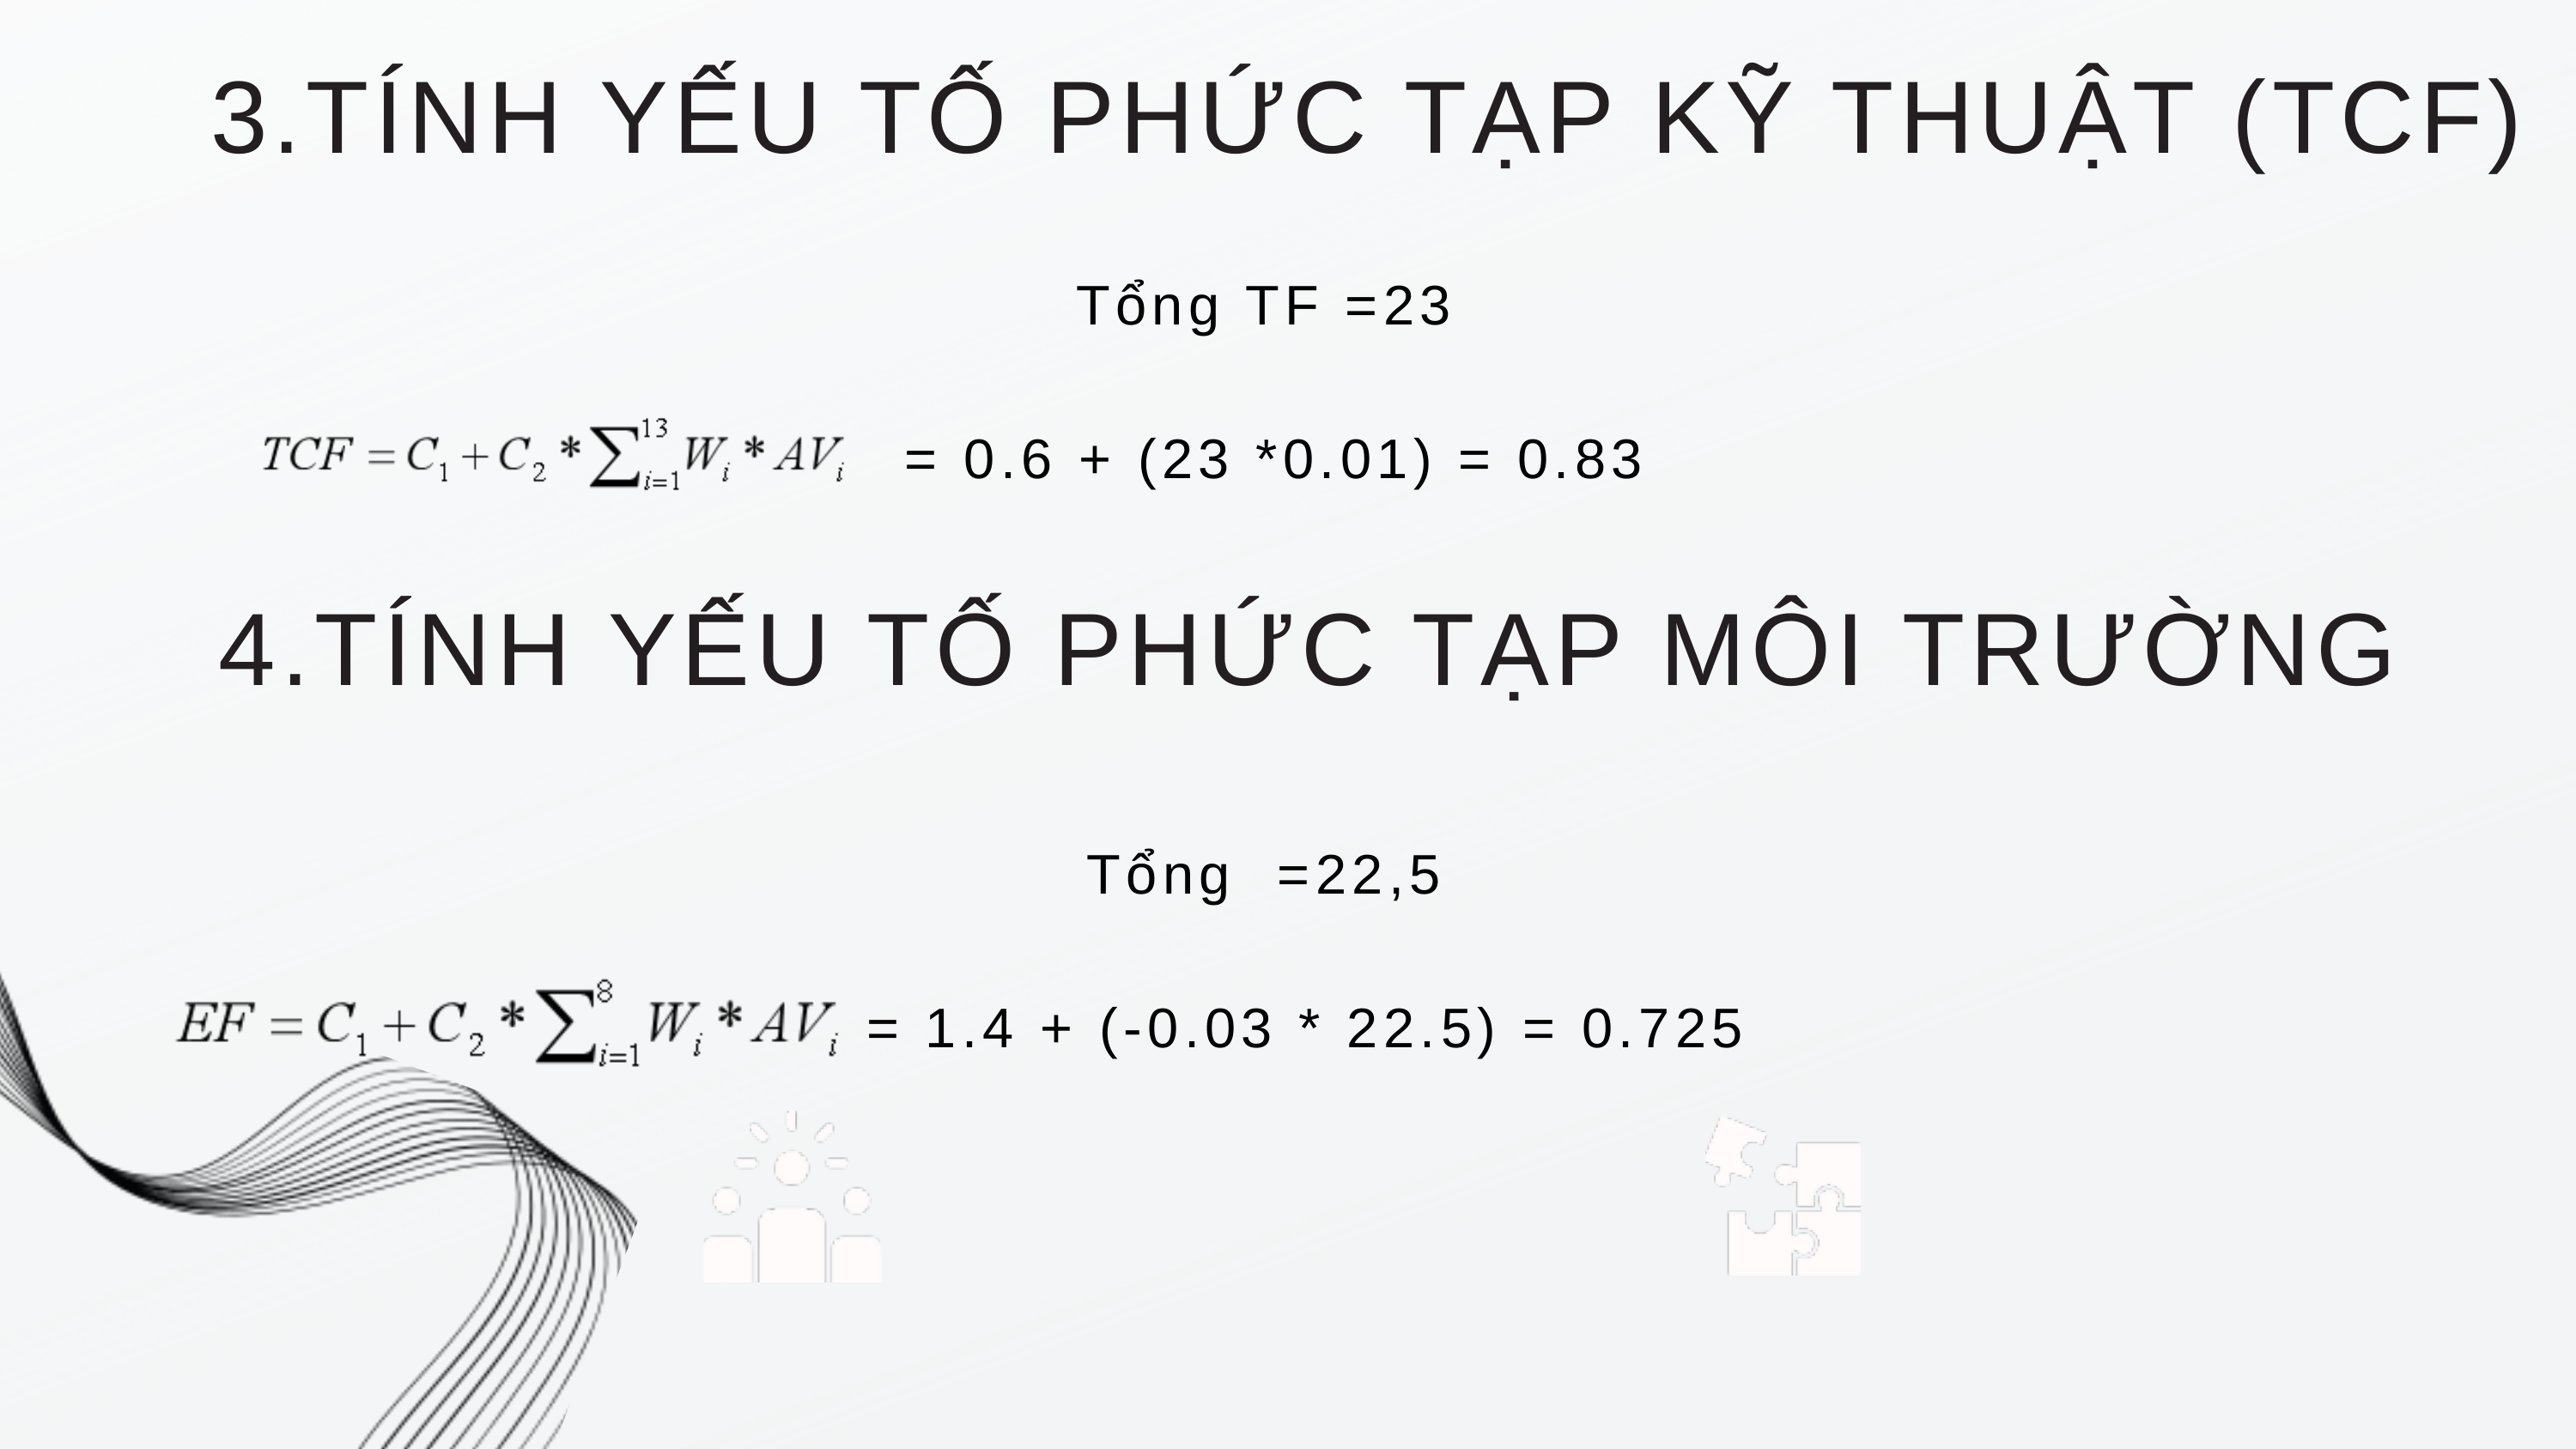

3.TÍNH YẾU TỐ PHỨC TẠP KỸ THUẬT (TCF)

Tổng TF =23

 = 0.6 + (23 *0.01) = 0.83

4.TÍNH YẾU TỐ PHỨC TẠP MÔI TRƯỜNG

Tổng  =22,5

    = 1.4 + (-0.03 * 22.5) = 0.725